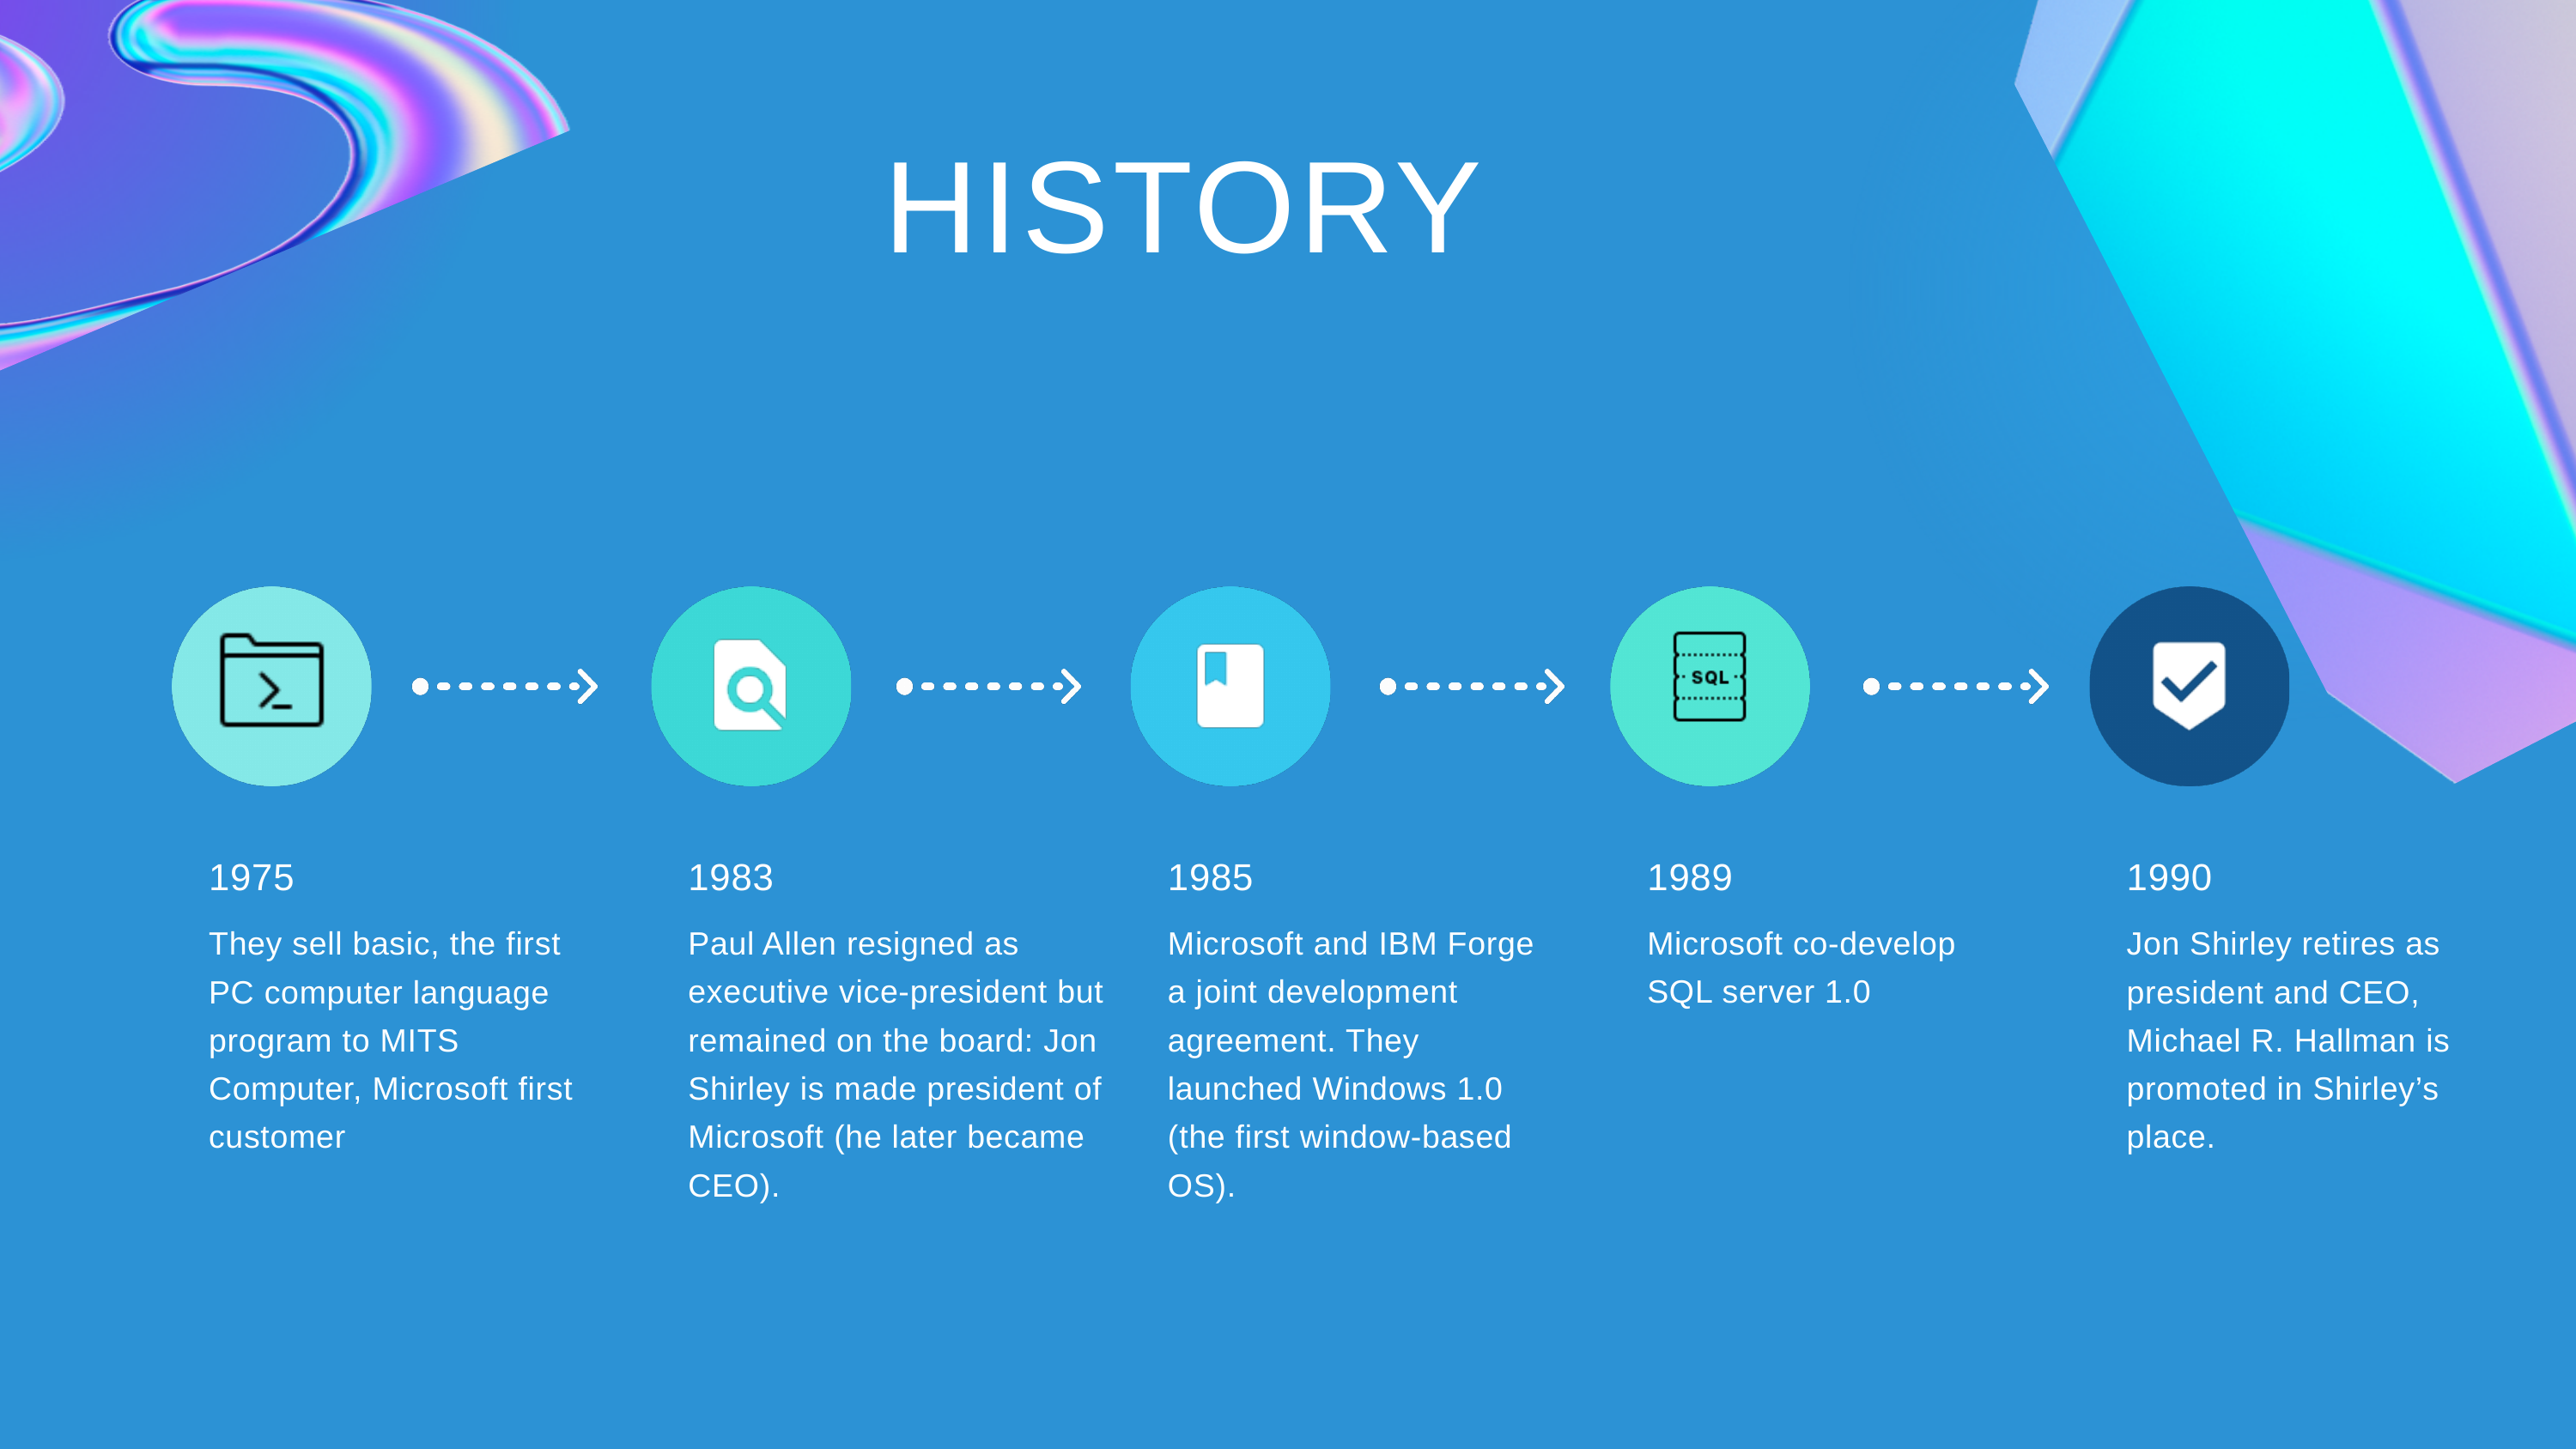

HISTORY

1975
They sell basic, the first PC computer language program to MITS Computer, Microsoft first customer
1983
Paul Allen resigned as executive vice-president but remained on the board: Jon Shirley is made president of Microsoft (he later became CEO).
1985
Microsoft and IBM Forge a joint development agreement. They launched Windows 1.0 (the first window-based OS).
1989
Microsoft co-develop SQL server 1.0
1990
Jon Shirley retires as president and CEO, Michael R. Hallman is promoted in Shirley’s place.